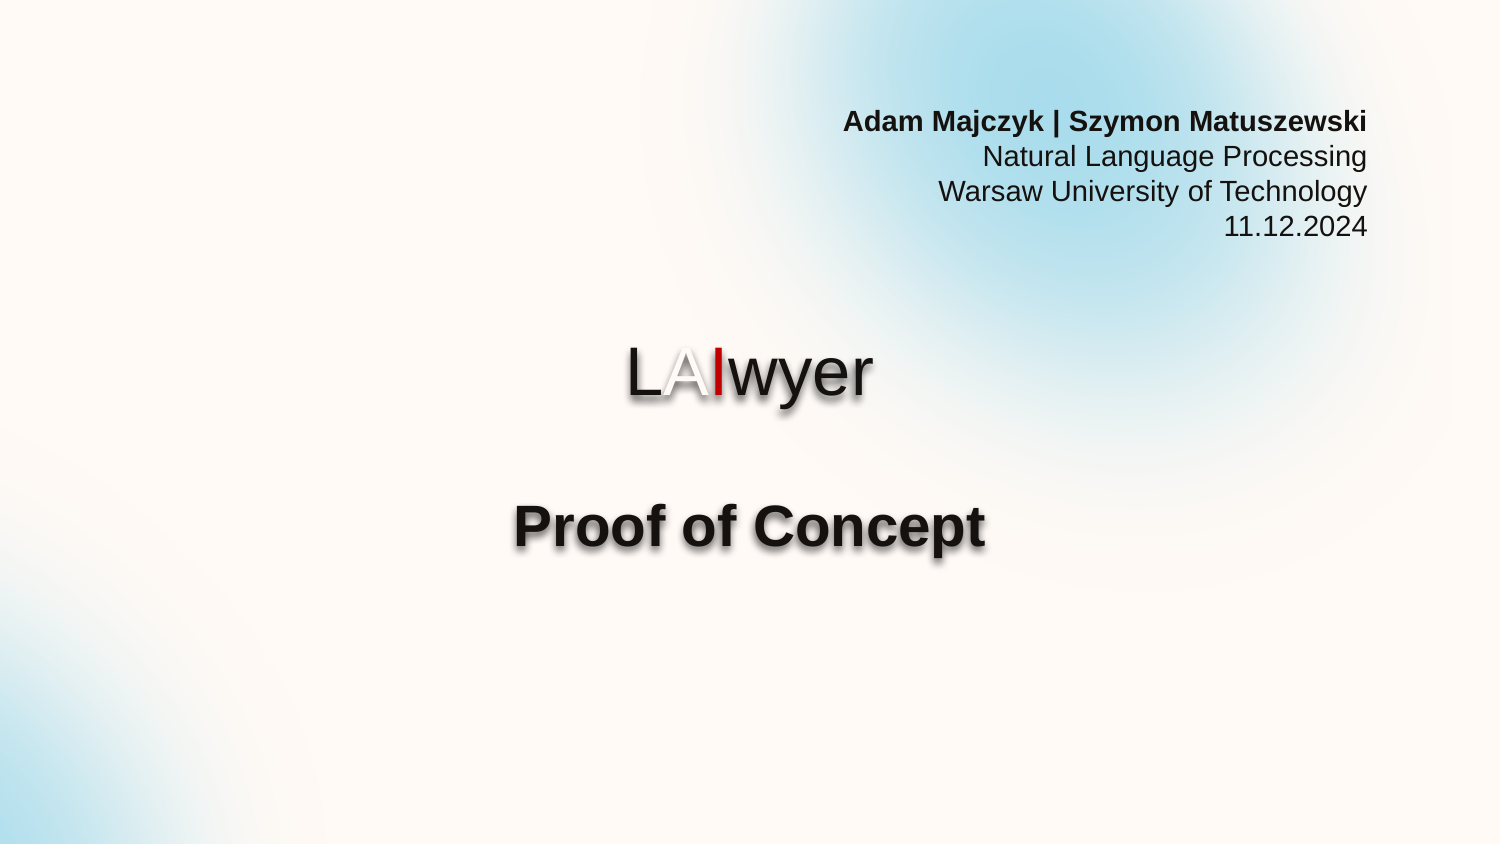

Adam Majczyk | Szymon Matuszewski
Natural Language Processing
Warsaw University of Technology
11.12.2024
# LAIwyer Proof of Concept